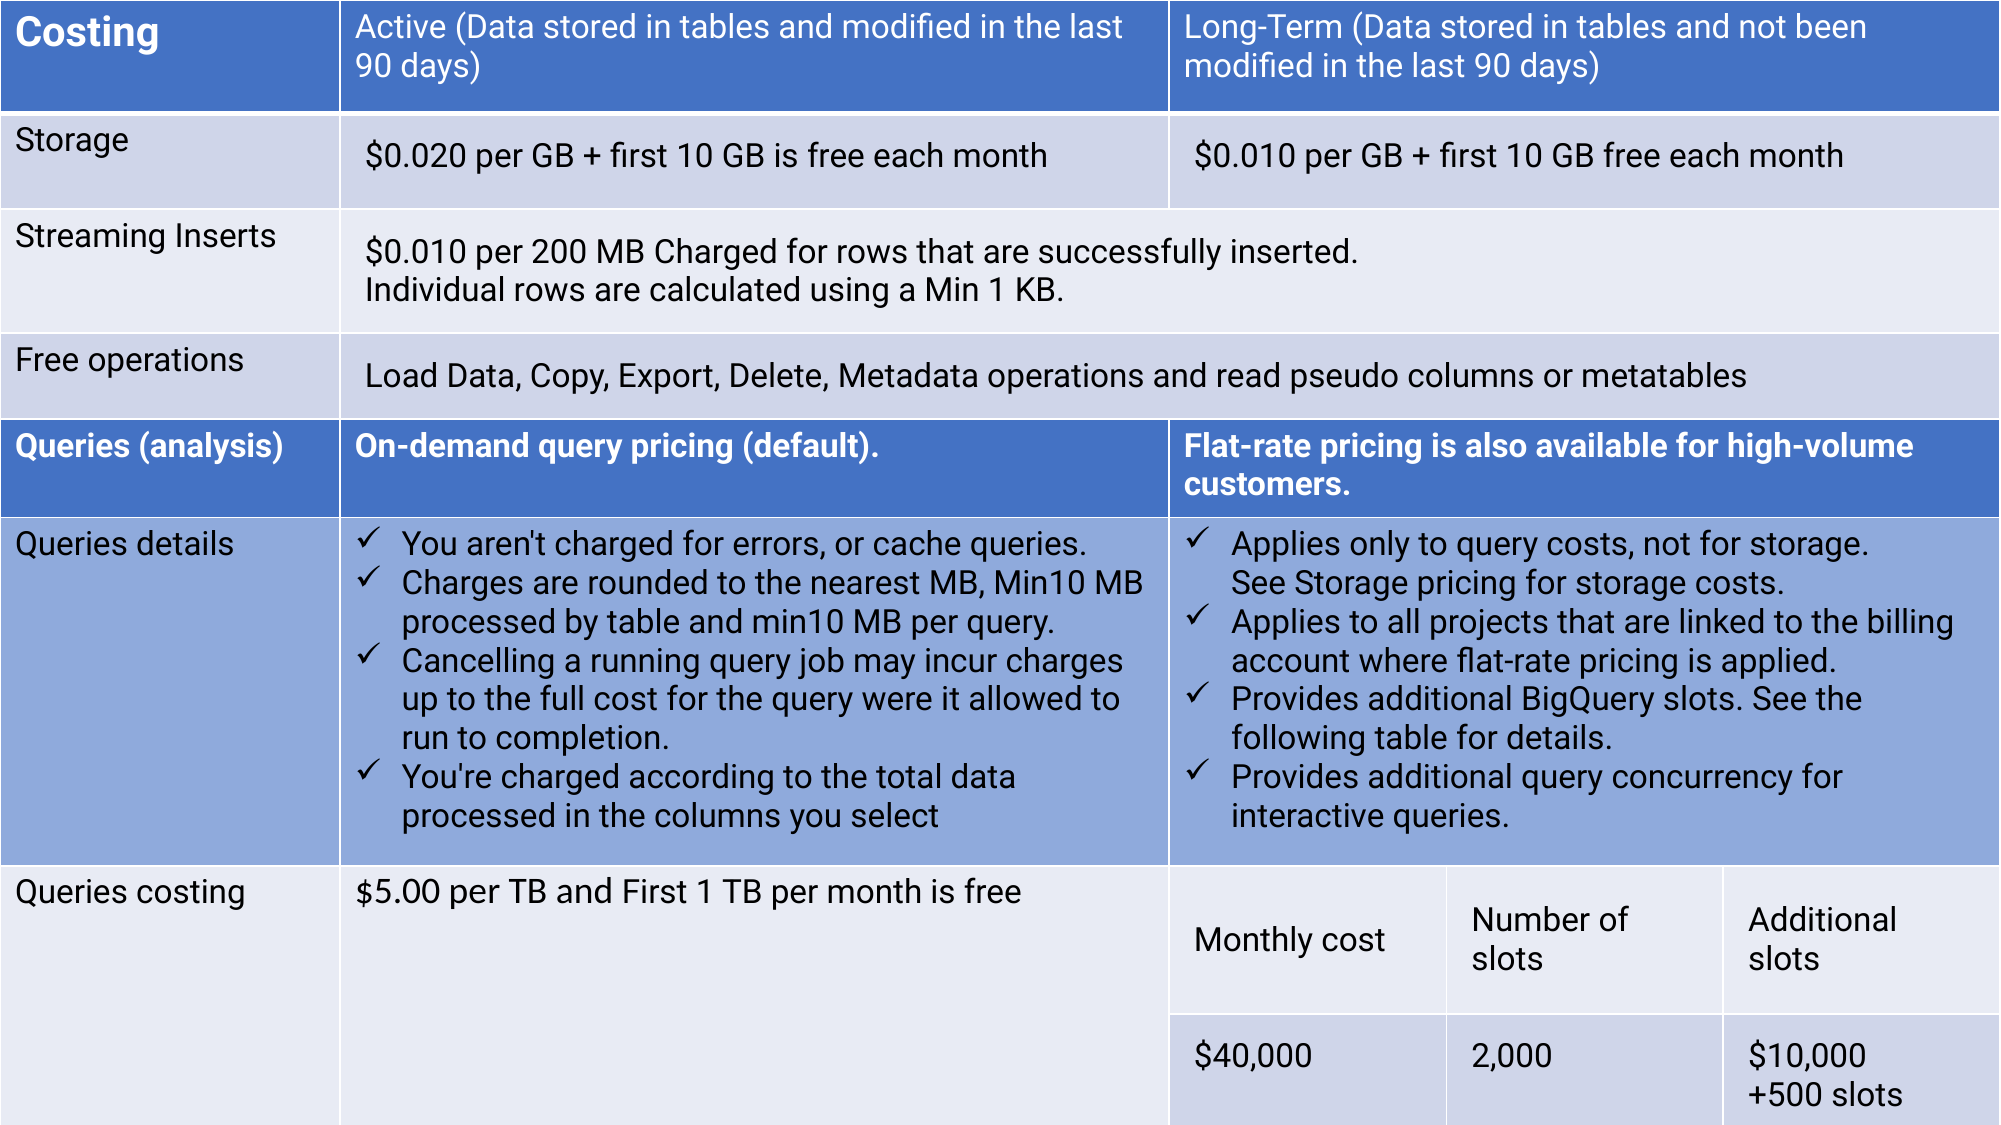

| Costing | Active (Data stored in tables and modified in the last 90 days) | Long-Term (Data stored in tables and not been modified in the last 90 days) |  |  |
| --- | --- | --- | --- | --- |
| Storage | $0.020 per GB + first 10 GB is free each month | $0.010 per GB + first 10 GB free each month |  |  |
| Streaming Inserts | $0.010 per 200 MB Charged for rows that are successfully inserted. Individual rows are calculated using a Min 1 KB. |  |  |  |
| Free operations | Load Data, Copy, Export, Delete, Metadata operations and read pseudo columns or metatables |  |  |  |
| Queries (analysis) | On-demand query pricing (default). | Flat-rate pricing is also available for high-volume customers. |  |  |
| Queries details | You aren't charged for errors, or cache queries. Charges are rounded to the nearest MB, Min10 MB processed by table and min10 MB per query. Cancelling a running query job may incur charges up to the full cost for the query were it allowed to run to completion. You're charged according to the total data processed in the columns you select | Applies only to query costs, not for storage. See Storage pricing for storage costs. Applies to all projects that are linked to the billing account where flat-rate pricing is applied. Provides additional BigQuery slots. See the following table for details. Provides additional query concurrency for interactive queries. |  |  |
| Queries costing | $5.00 per TB and First 1 TB per month is free | Monthly cost | Number of slots | Additional slots |
|  |  | $40,000 | 2,000 | $10,000 +500 slots |